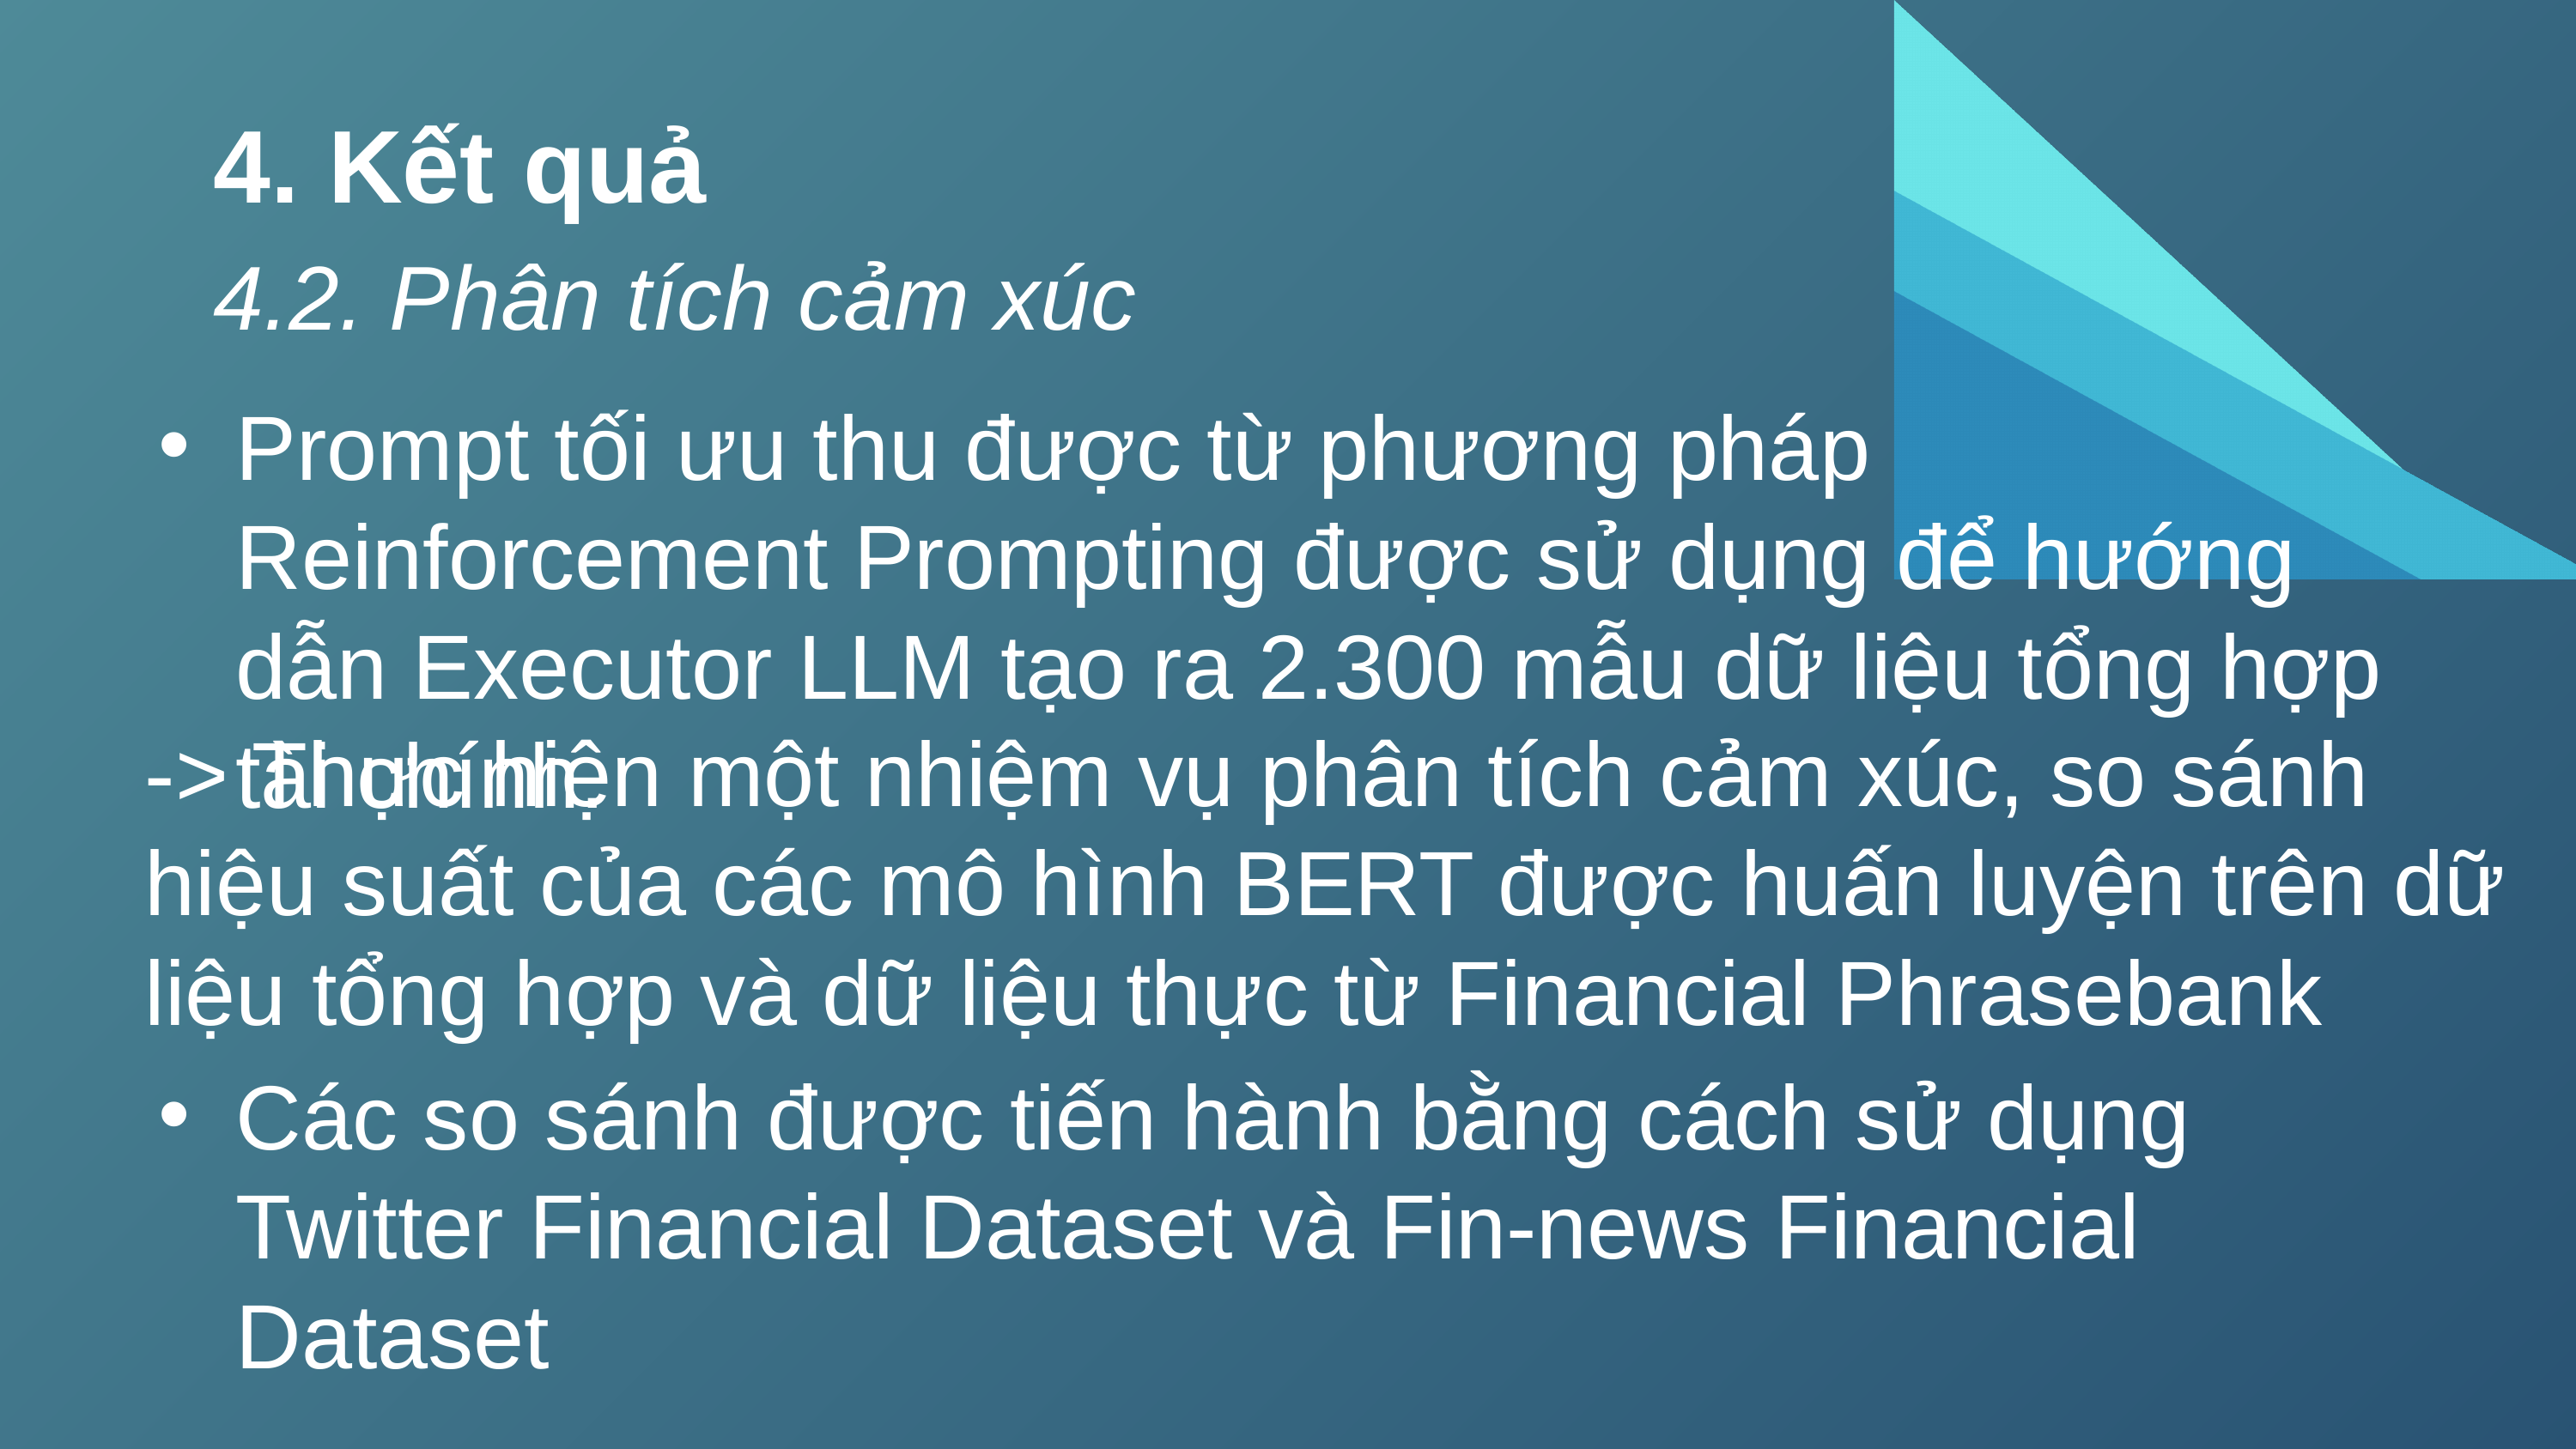

4. Kết quả
4.2. Phân tích cảm xúc
Prompt tối ưu thu được từ phương pháp Reinforcement Prompting được sử dụng để hướng dẫn Executor LLM tạo ra 2.300 mẫu dữ liệu tổng hợp tài chính.
-> Thực hiện một nhiệm vụ phân tích cảm xúc, so sánh hiệu suất của các mô hình BERT được huấn luyện trên dữ liệu tổng hợp và dữ liệu thực từ Financial Phrasebank
Các so sánh được tiến hành bằng cách sử dụng Twitter Financial Dataset và Fin-news Financial Dataset